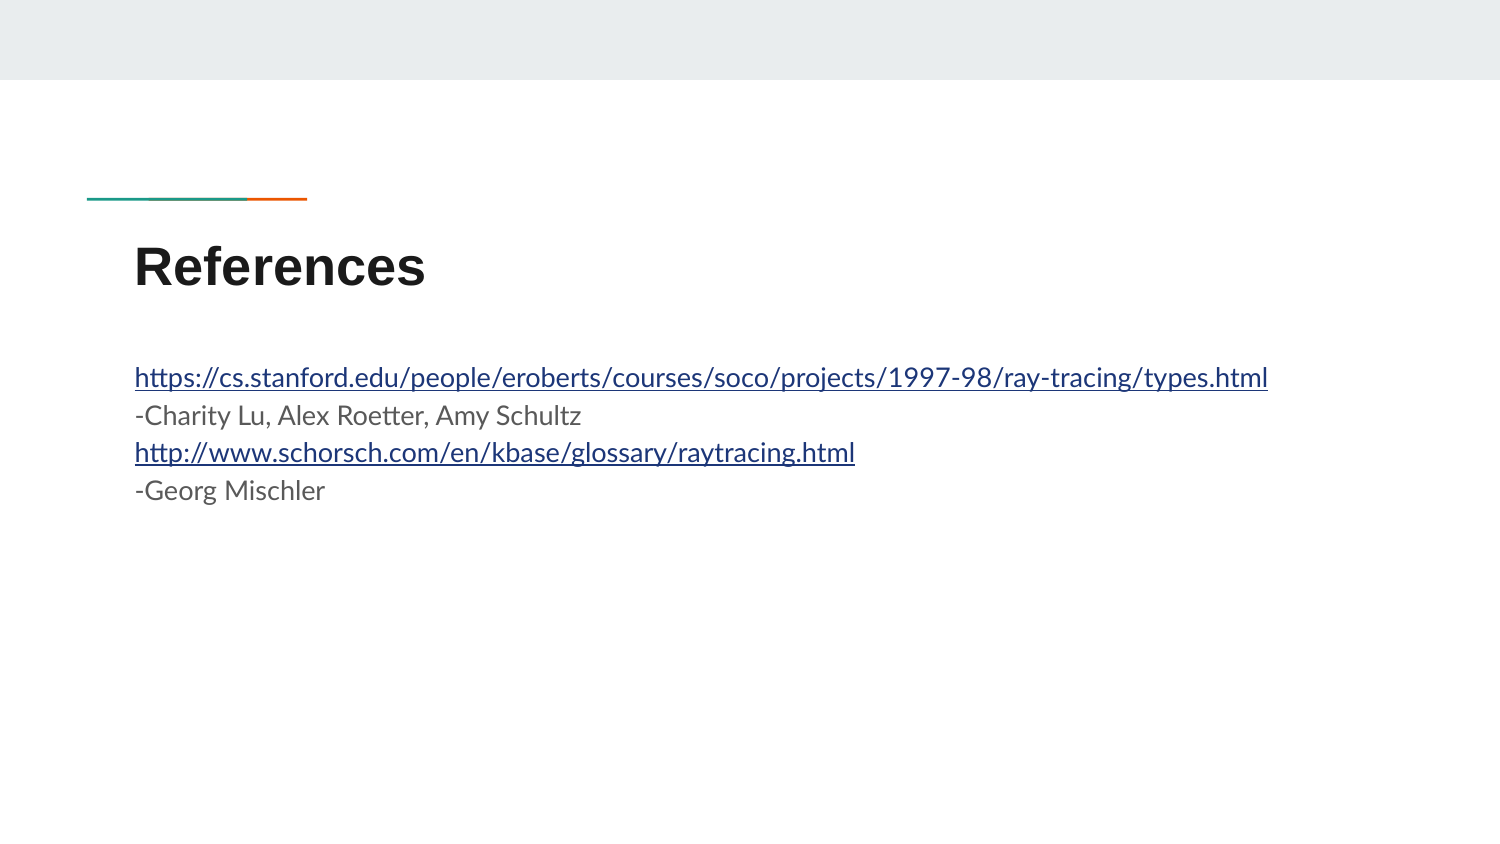

# References
https://cs.stanford.edu/people/eroberts/courses/soco/projects/1997-98/ray-tracing/types.html
-Charity Lu, Alex Roetter, Amy Schultz
http://www.schorsch.com/en/kbase/glossary/raytracing.html
-Georg Mischler